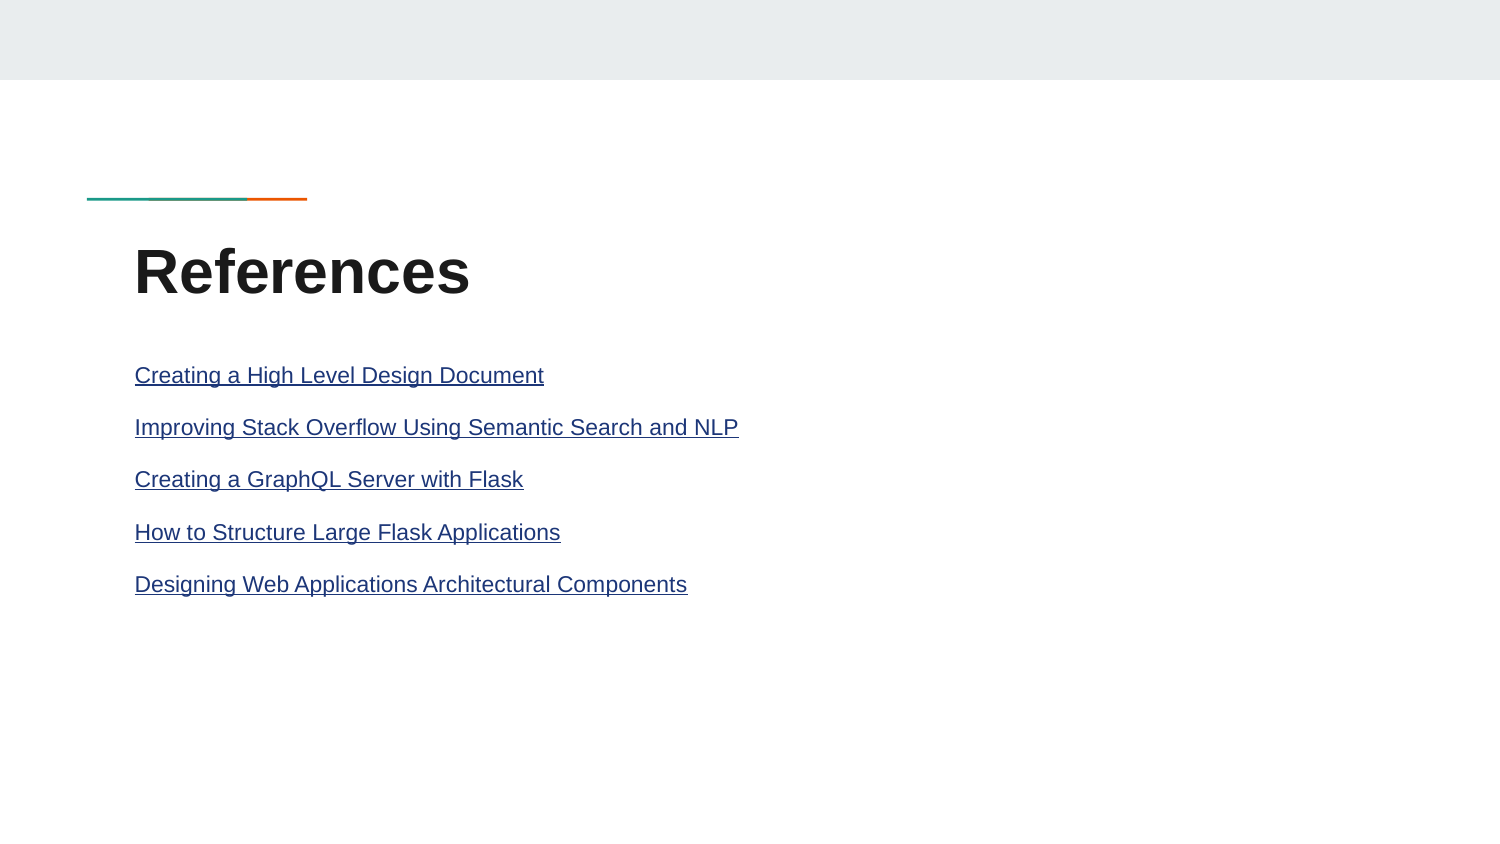

# References
Creating a High Level Design Document
Improving Stack Overflow Using Semantic Search and NLP
Creating a GraphQL Server with Flask
How to Structure Large Flask Applications
Designing Web Applications Architectural Components